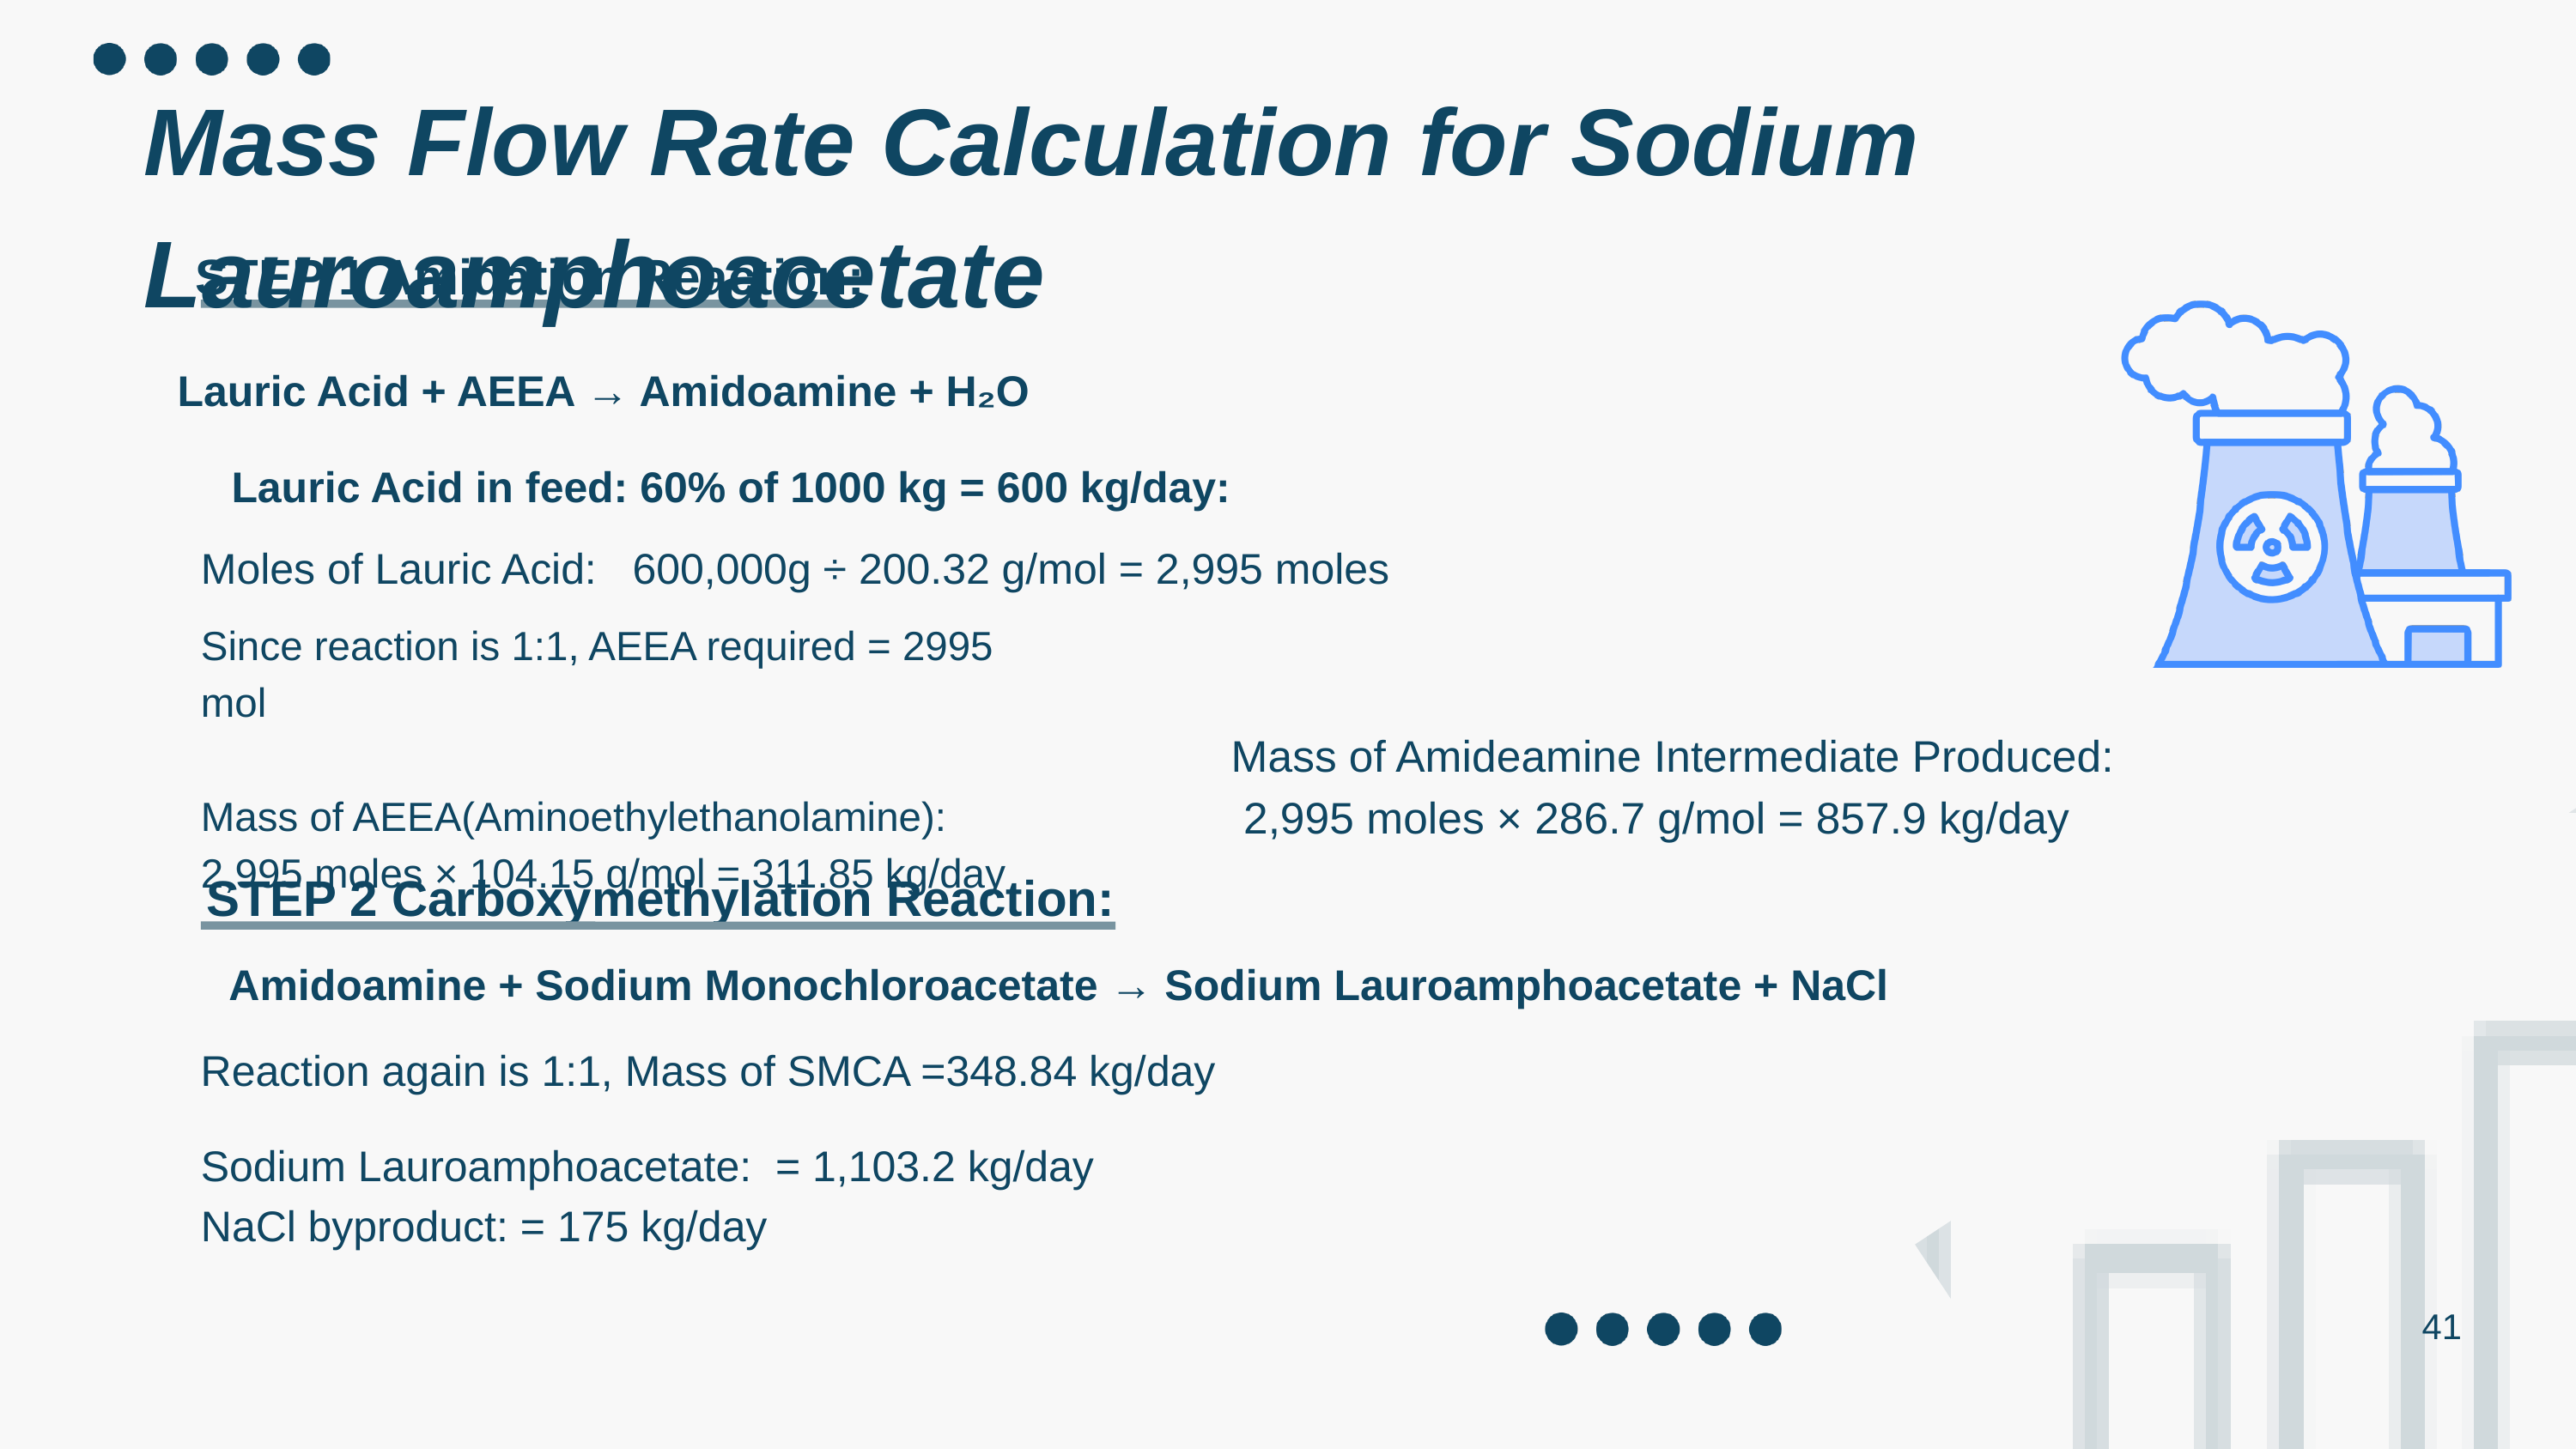

Mass Flow Rate Calculation for Sodium Lauroamphoacetate
STEP 1 Amidation Reaction:

Lauric Acid + AEEA → Amidoamine + H₂O
Lauric Acid in feed: 60% of 1000 kg = 600 kg/day:

Moles of Lauric Acid:   600,000g ÷ 200.32 g/mol = 2,995 moles
Since reaction is 1:1, AEEA required = 2995 mol

Mass of AEEA(Aminoethylethanolamine):
2,995 moles × 104.15 g/mol = 311.85 kg/day
Mass of Amideamine Intermediate Produced:
 2,995 moles × 286.7 g/mol = 857.9 kg/day

STEP 2 Carboxymethylation Reaction:

Amidoamine + Sodium Monochloroacetate → Sodium Lauroamphoacetate + NaCl
Reaction again is 1:1, Mass of SMCA =348.84 kg/day
Sodium Lauroamphoacetate:  = 1,103.2 kg/day
NaCl byproduct: = 175 kg/day

41